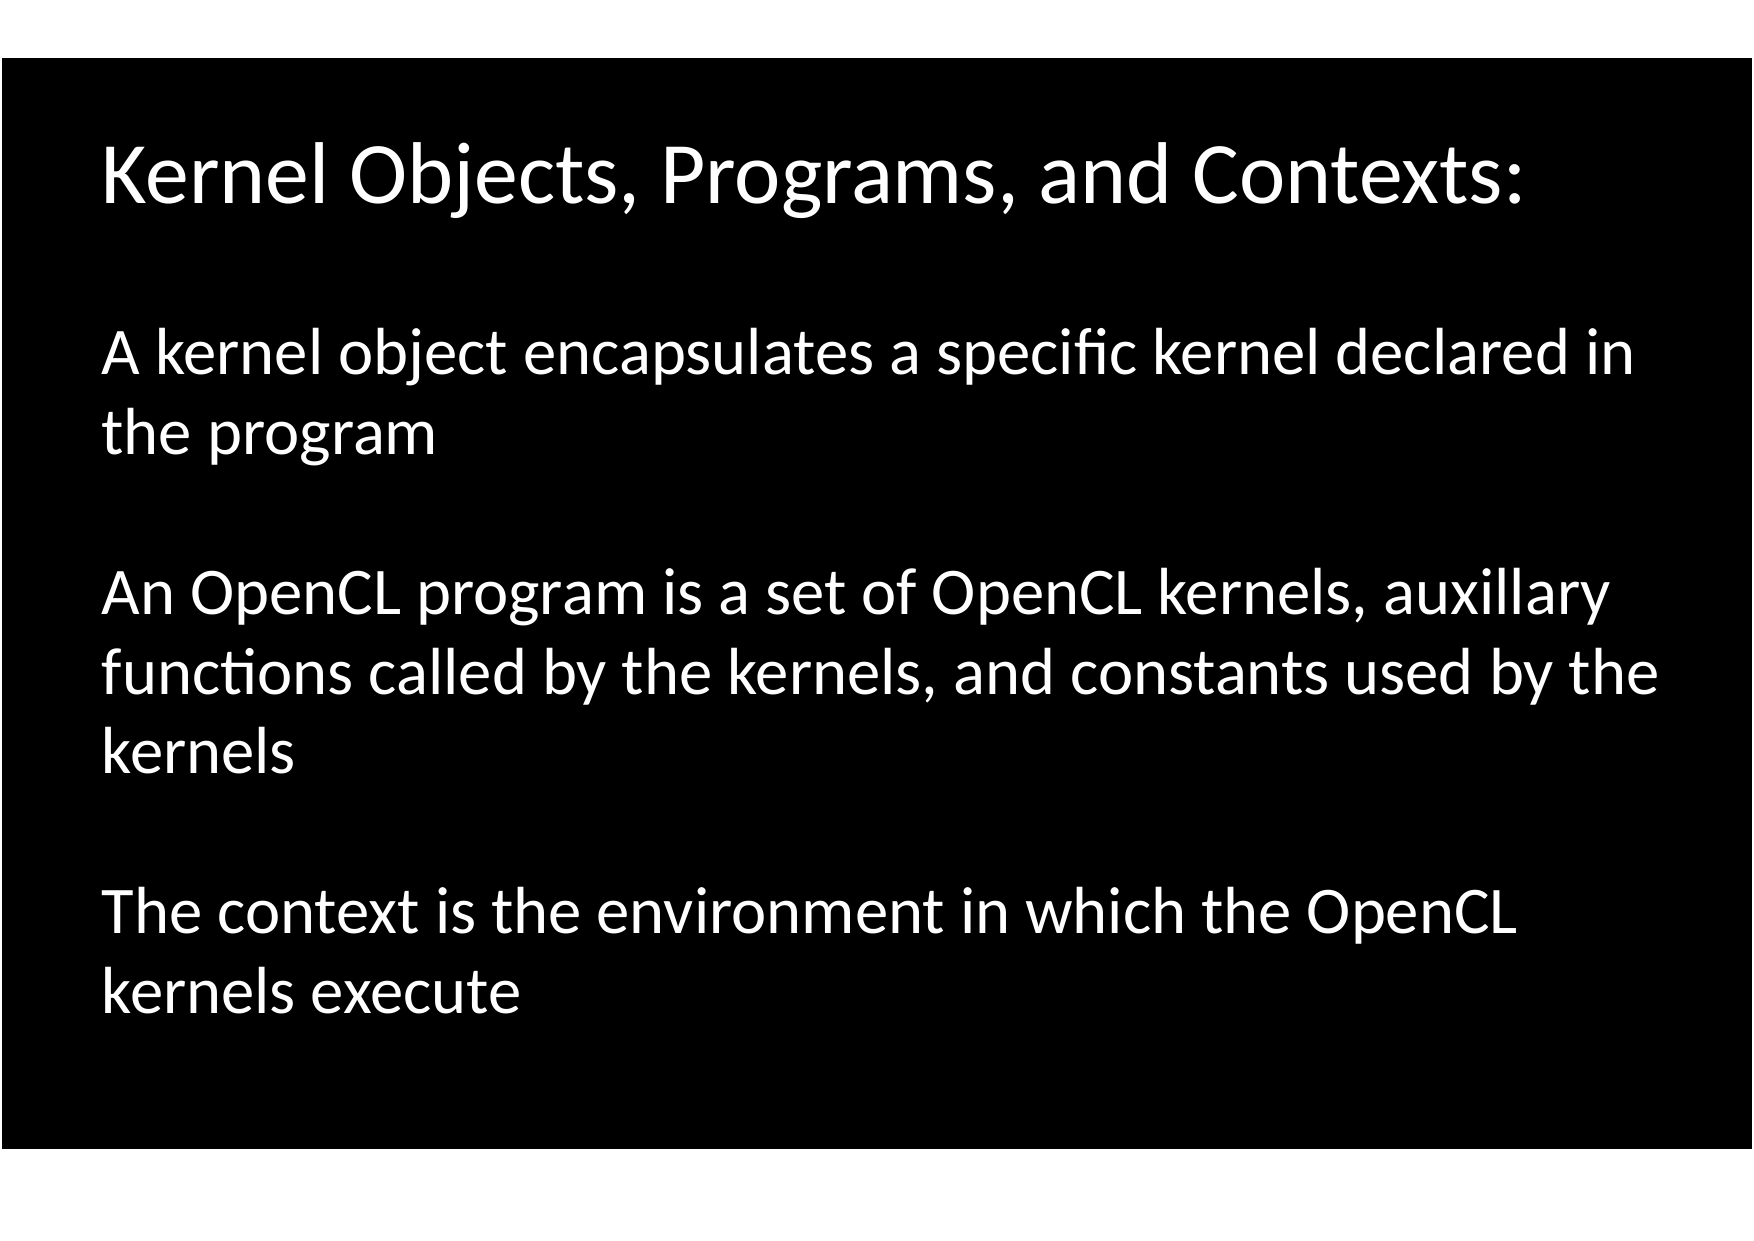

Kernel Objects, Programs, and Contexts:
A kernel object encapsulates a specific kernel declared in the program

An OpenCL program is a set of OpenCL kernels, auxillary functions called by the kernels, and constants used by the kernels

The context is the environment in which the OpenCL kernels execute